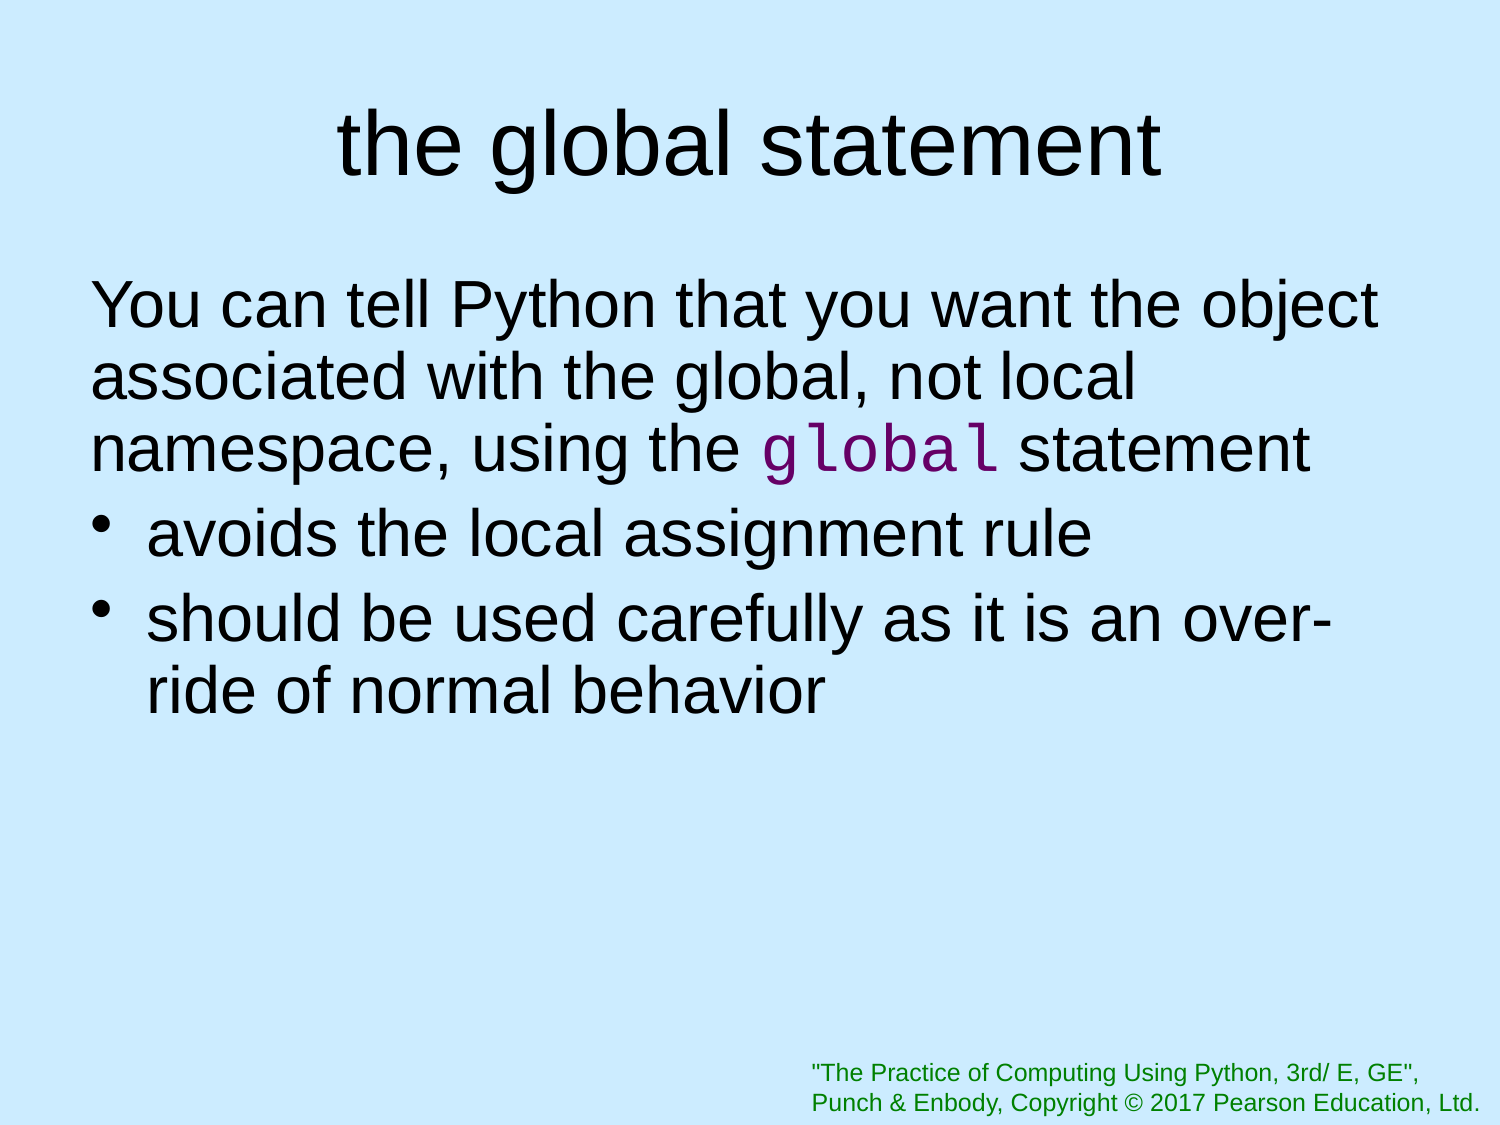

# the global statement
You can tell Python that you want the object associated with the global, not local namespace, using the global statement
avoids the local assignment rule
should be used carefully as it is an over-ride of normal behavior